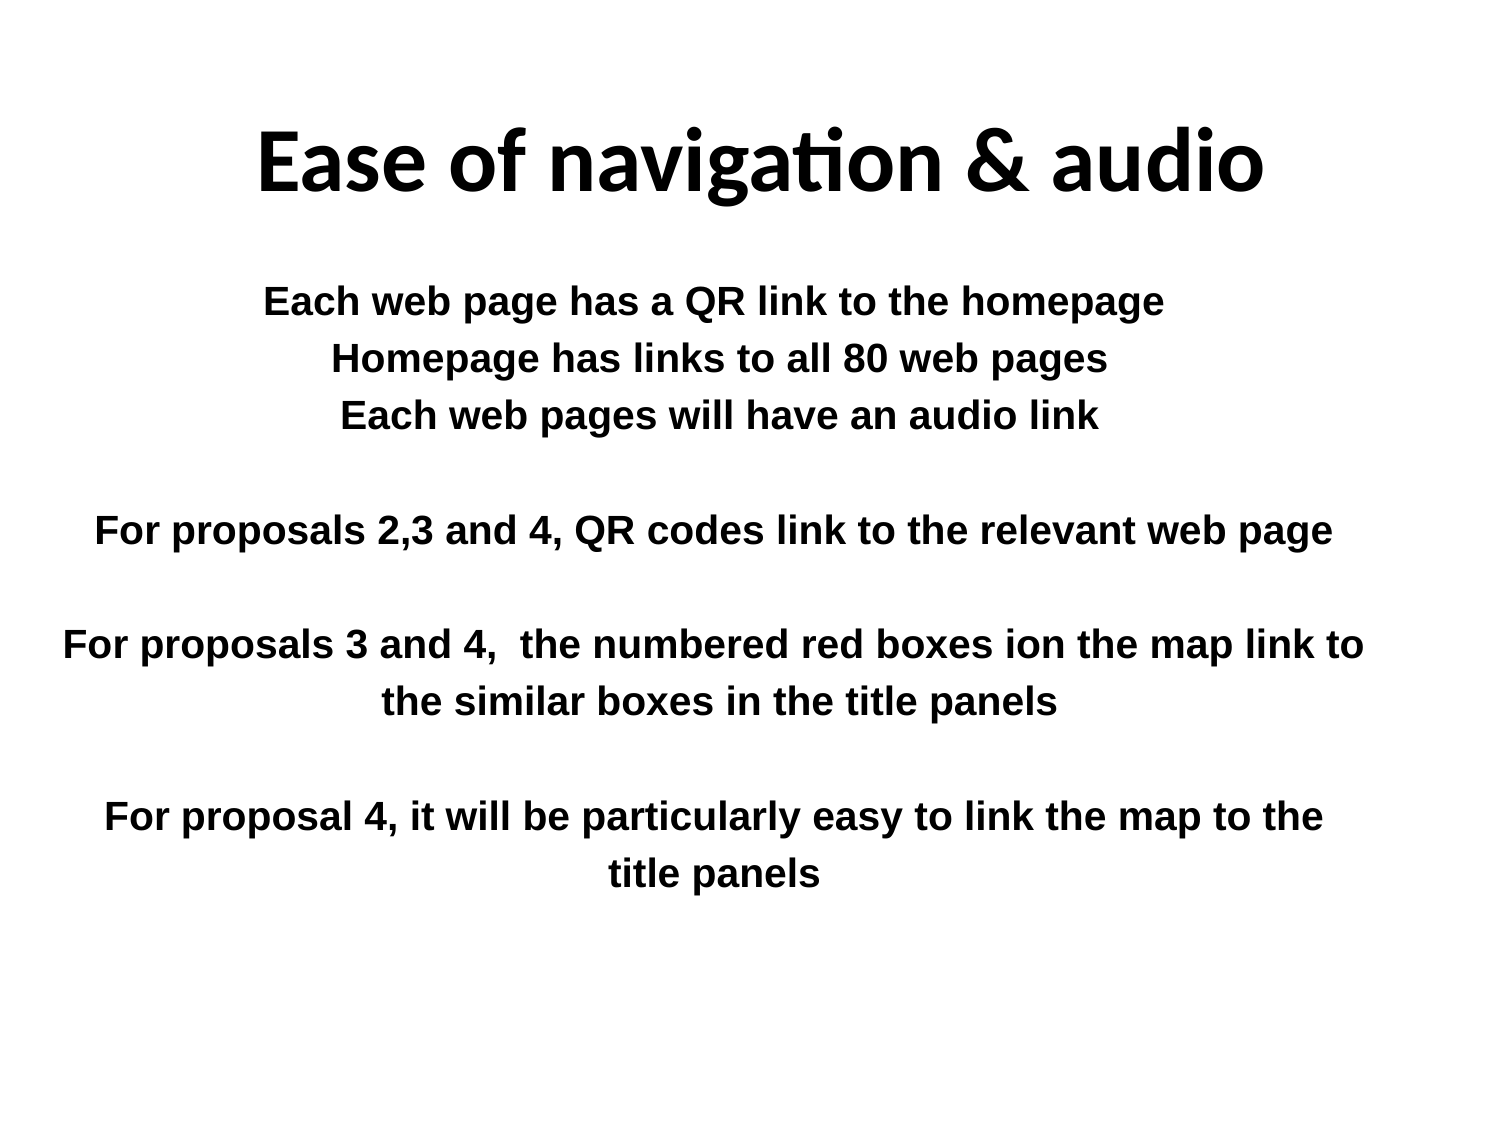

# Ease of navigation & audio
Each web page has a QR link to the homepage
Homepage has links to all 80 web pages
Each web pages will have an audio link

For proposals 2,3 and 4, QR codes link to the relevant web page

For proposals 3 and 4,  the numbered red boxes ion the map link to
the similar boxes in the title panels

For proposal 4, it will be particularly easy to link the map to the
title panels